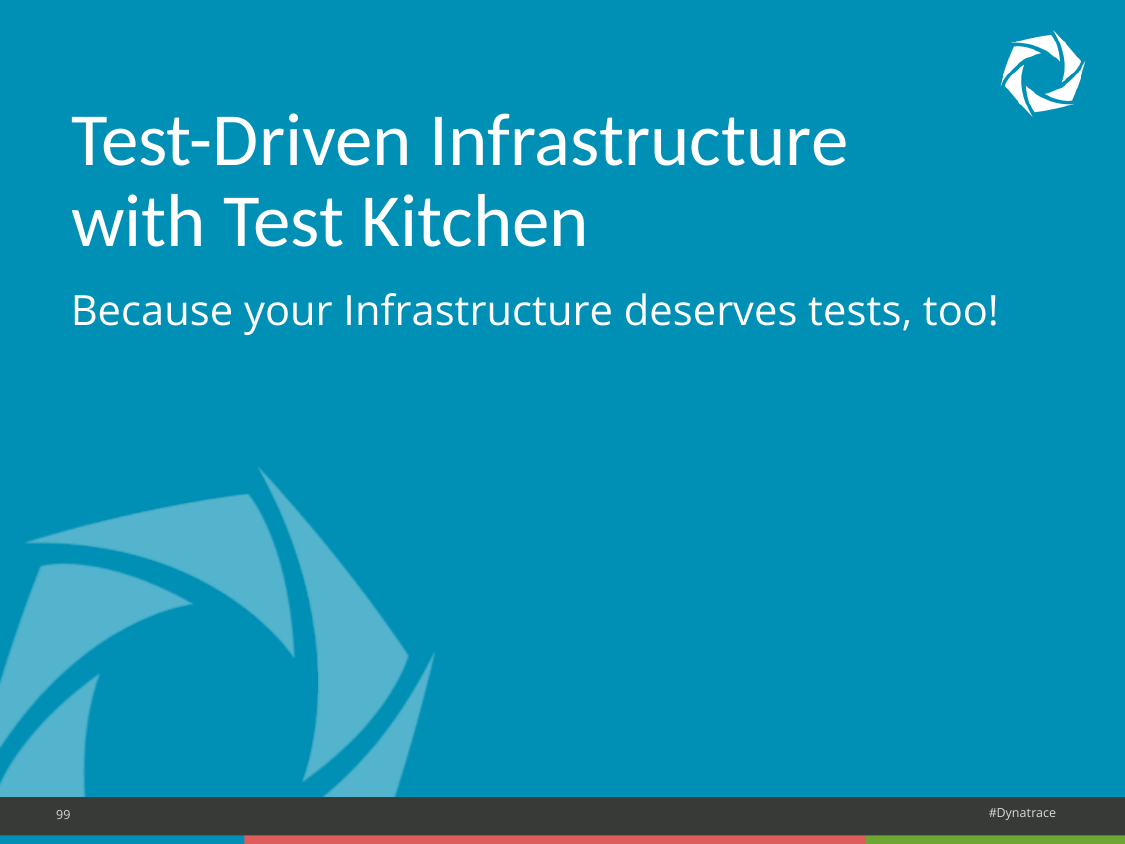

# Test-Driven Infrastructure with Test Kitchen
Because your Infrastructure deserves tests, too!